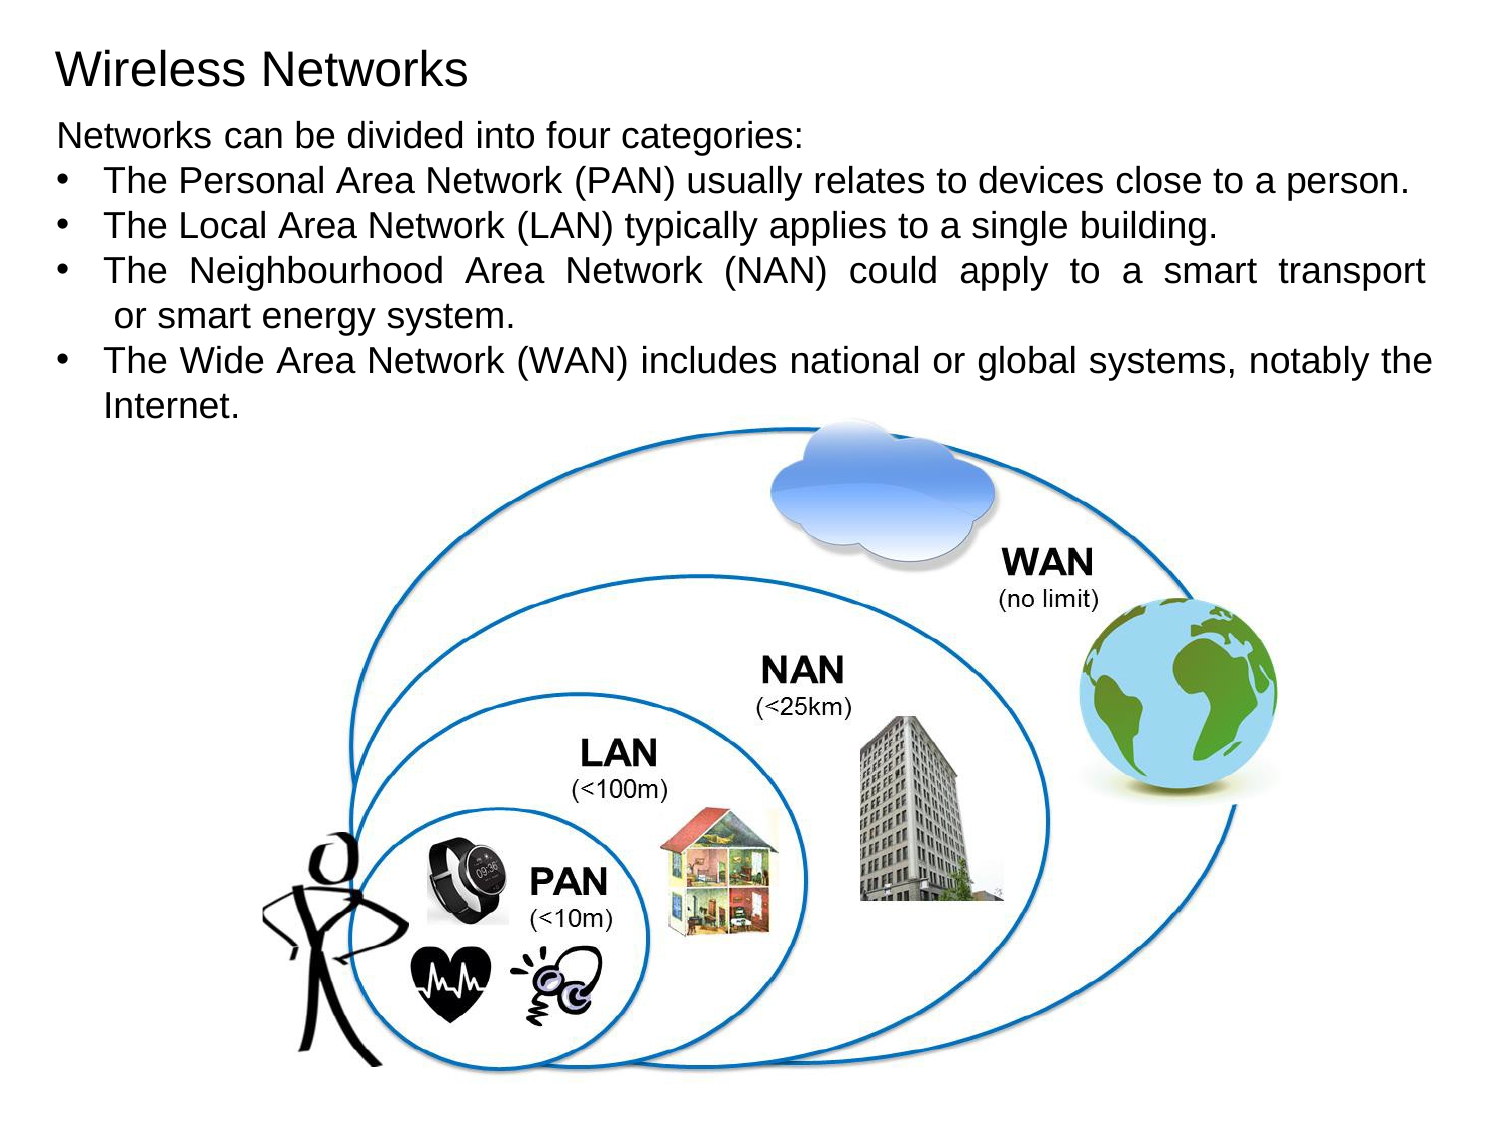

# Wireless Networks
Networks can be divided into four categories:
The Personal Area Network (PAN) usually relates to devices close to a person.
The Local Area Network (LAN) typically applies to a single building.
The  Neighbourhood  Area  Network  (NAN)  could  apply  to  a  smart  transport  or smart energy system.
The Wide Area Network (WAN) includes national or global systems, notably the
Internet.